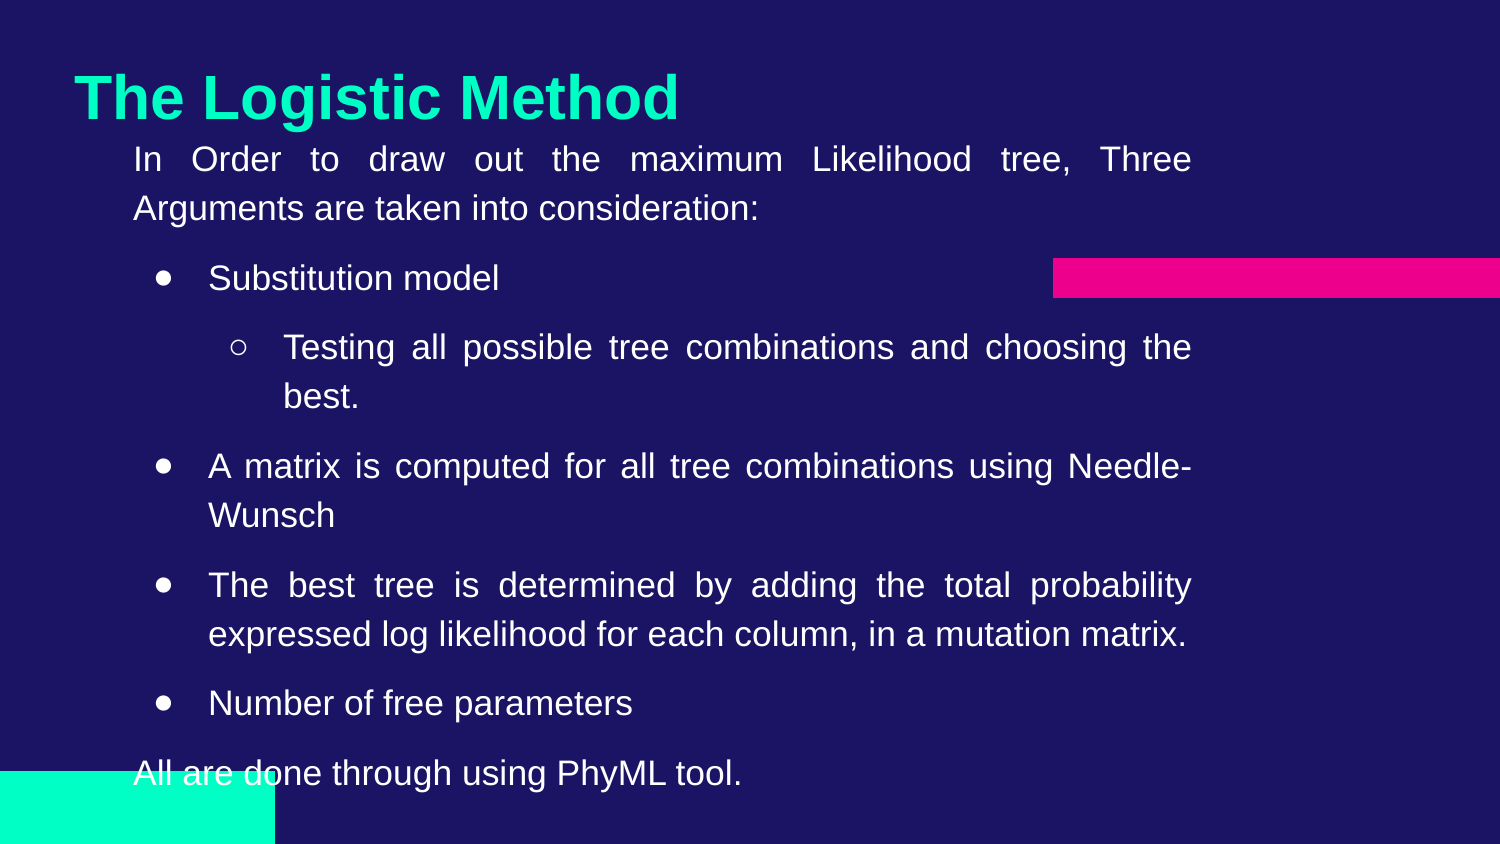

# The Logistic Method
In Order to draw out the maximum Likelihood tree, Three Arguments are taken into consideration:
Substitution model
Testing all possible tree combinations and choosing the best.
A matrix is computed for all tree combinations using Needle-Wunsch
The best tree is determined by adding the total probability expressed log likelihood for each column, in a mutation matrix.
Number of free parameters
All are done through using PhyML tool.